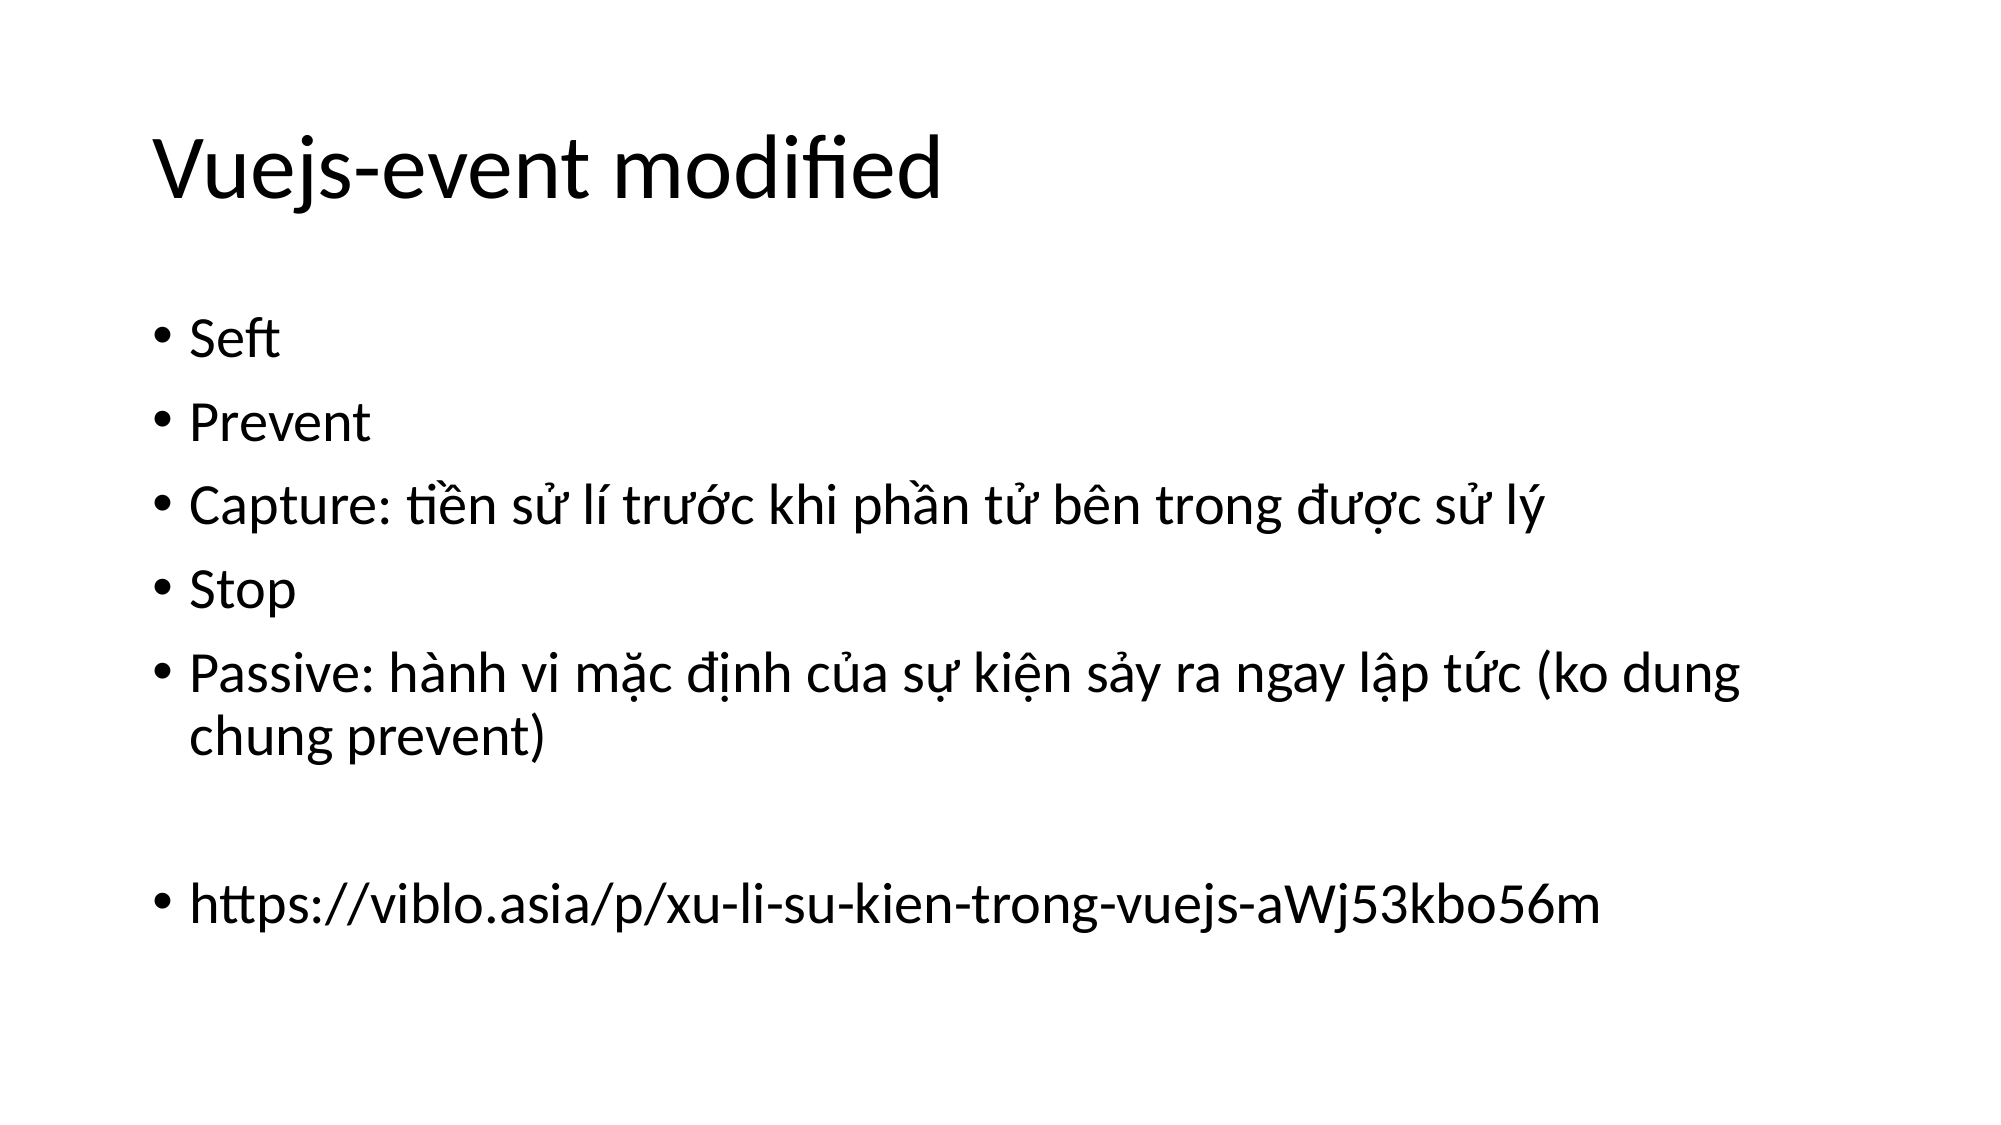

# Vuejs-event modified
Seft
Prevent
Capture: tiền sử lí trước khi phần tử bên trong được sử lý
Stop
Passive: hành vi mặc định của sự kiện sảy ra ngay lập tức (ko dung chung prevent)

https://viblo.asia/p/xu-li-su-kien-trong-vuejs-aWj53kbo56m